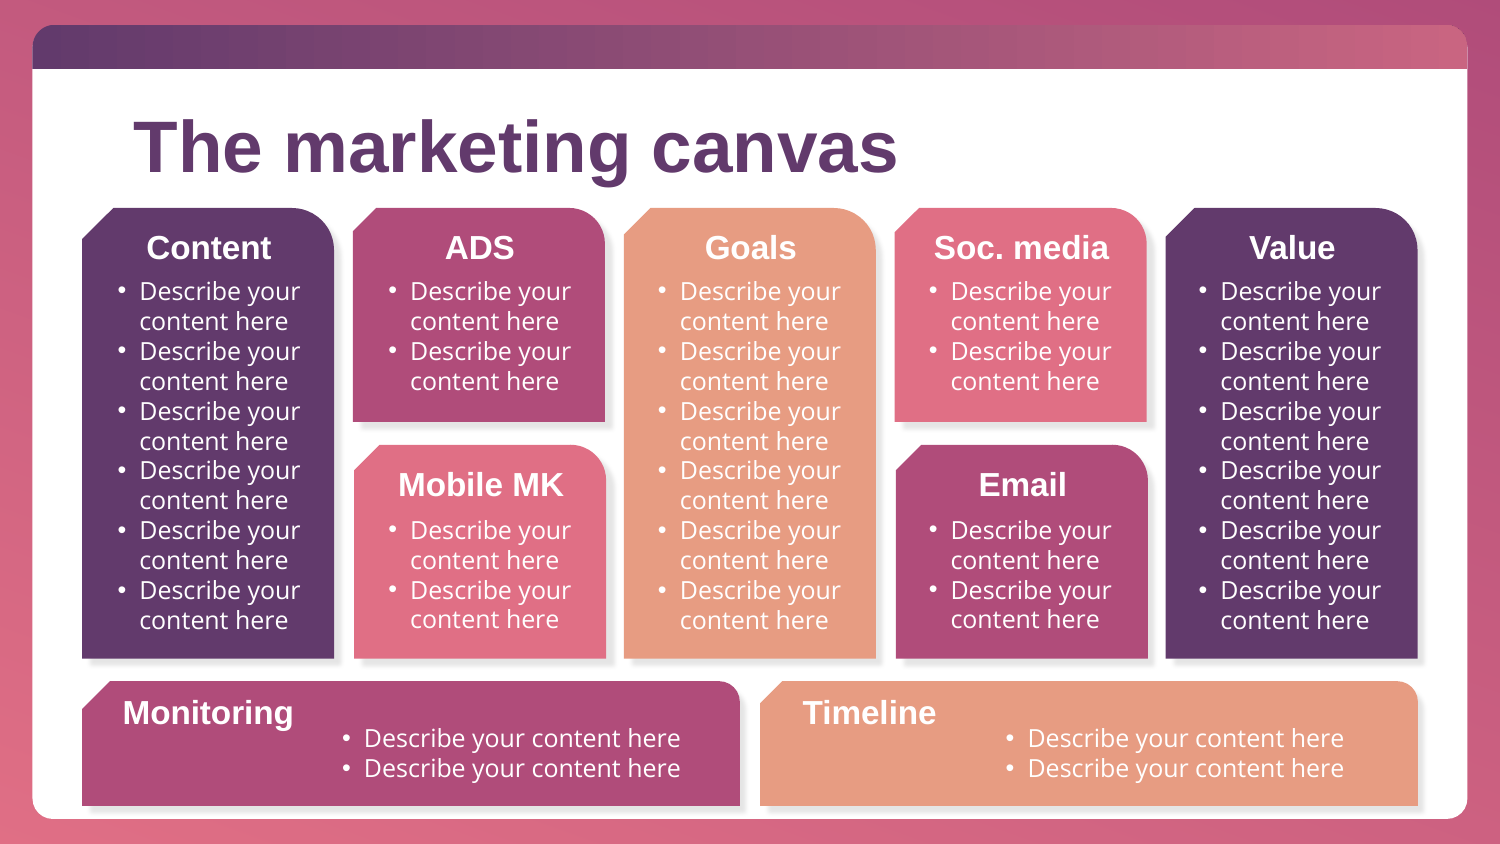

# The marketing canvas

Content
ADS
Goals
Soc. media
Value
Describe your content here
Describe your content here
Describe your content here
Describe your content here
Describe your content here
Describe your content here

Describe your content here
Describe your content here
Describe your content here
Describe your content here
Describe your content here
Describe your content here
Describe your content here
Describe your content here

Describe your content here
Describe your content here
Describe your content here
Describe your content here
Describe your content here
Describe your content here
Describe your content here
Describe your content here

Mobile MK
Email
Describe your content here
Describe your content here

Describe your content here
Describe your content here

Monitoring
Timeline
Describe your content here
Describe your content here

Describe your content here
Describe your content here